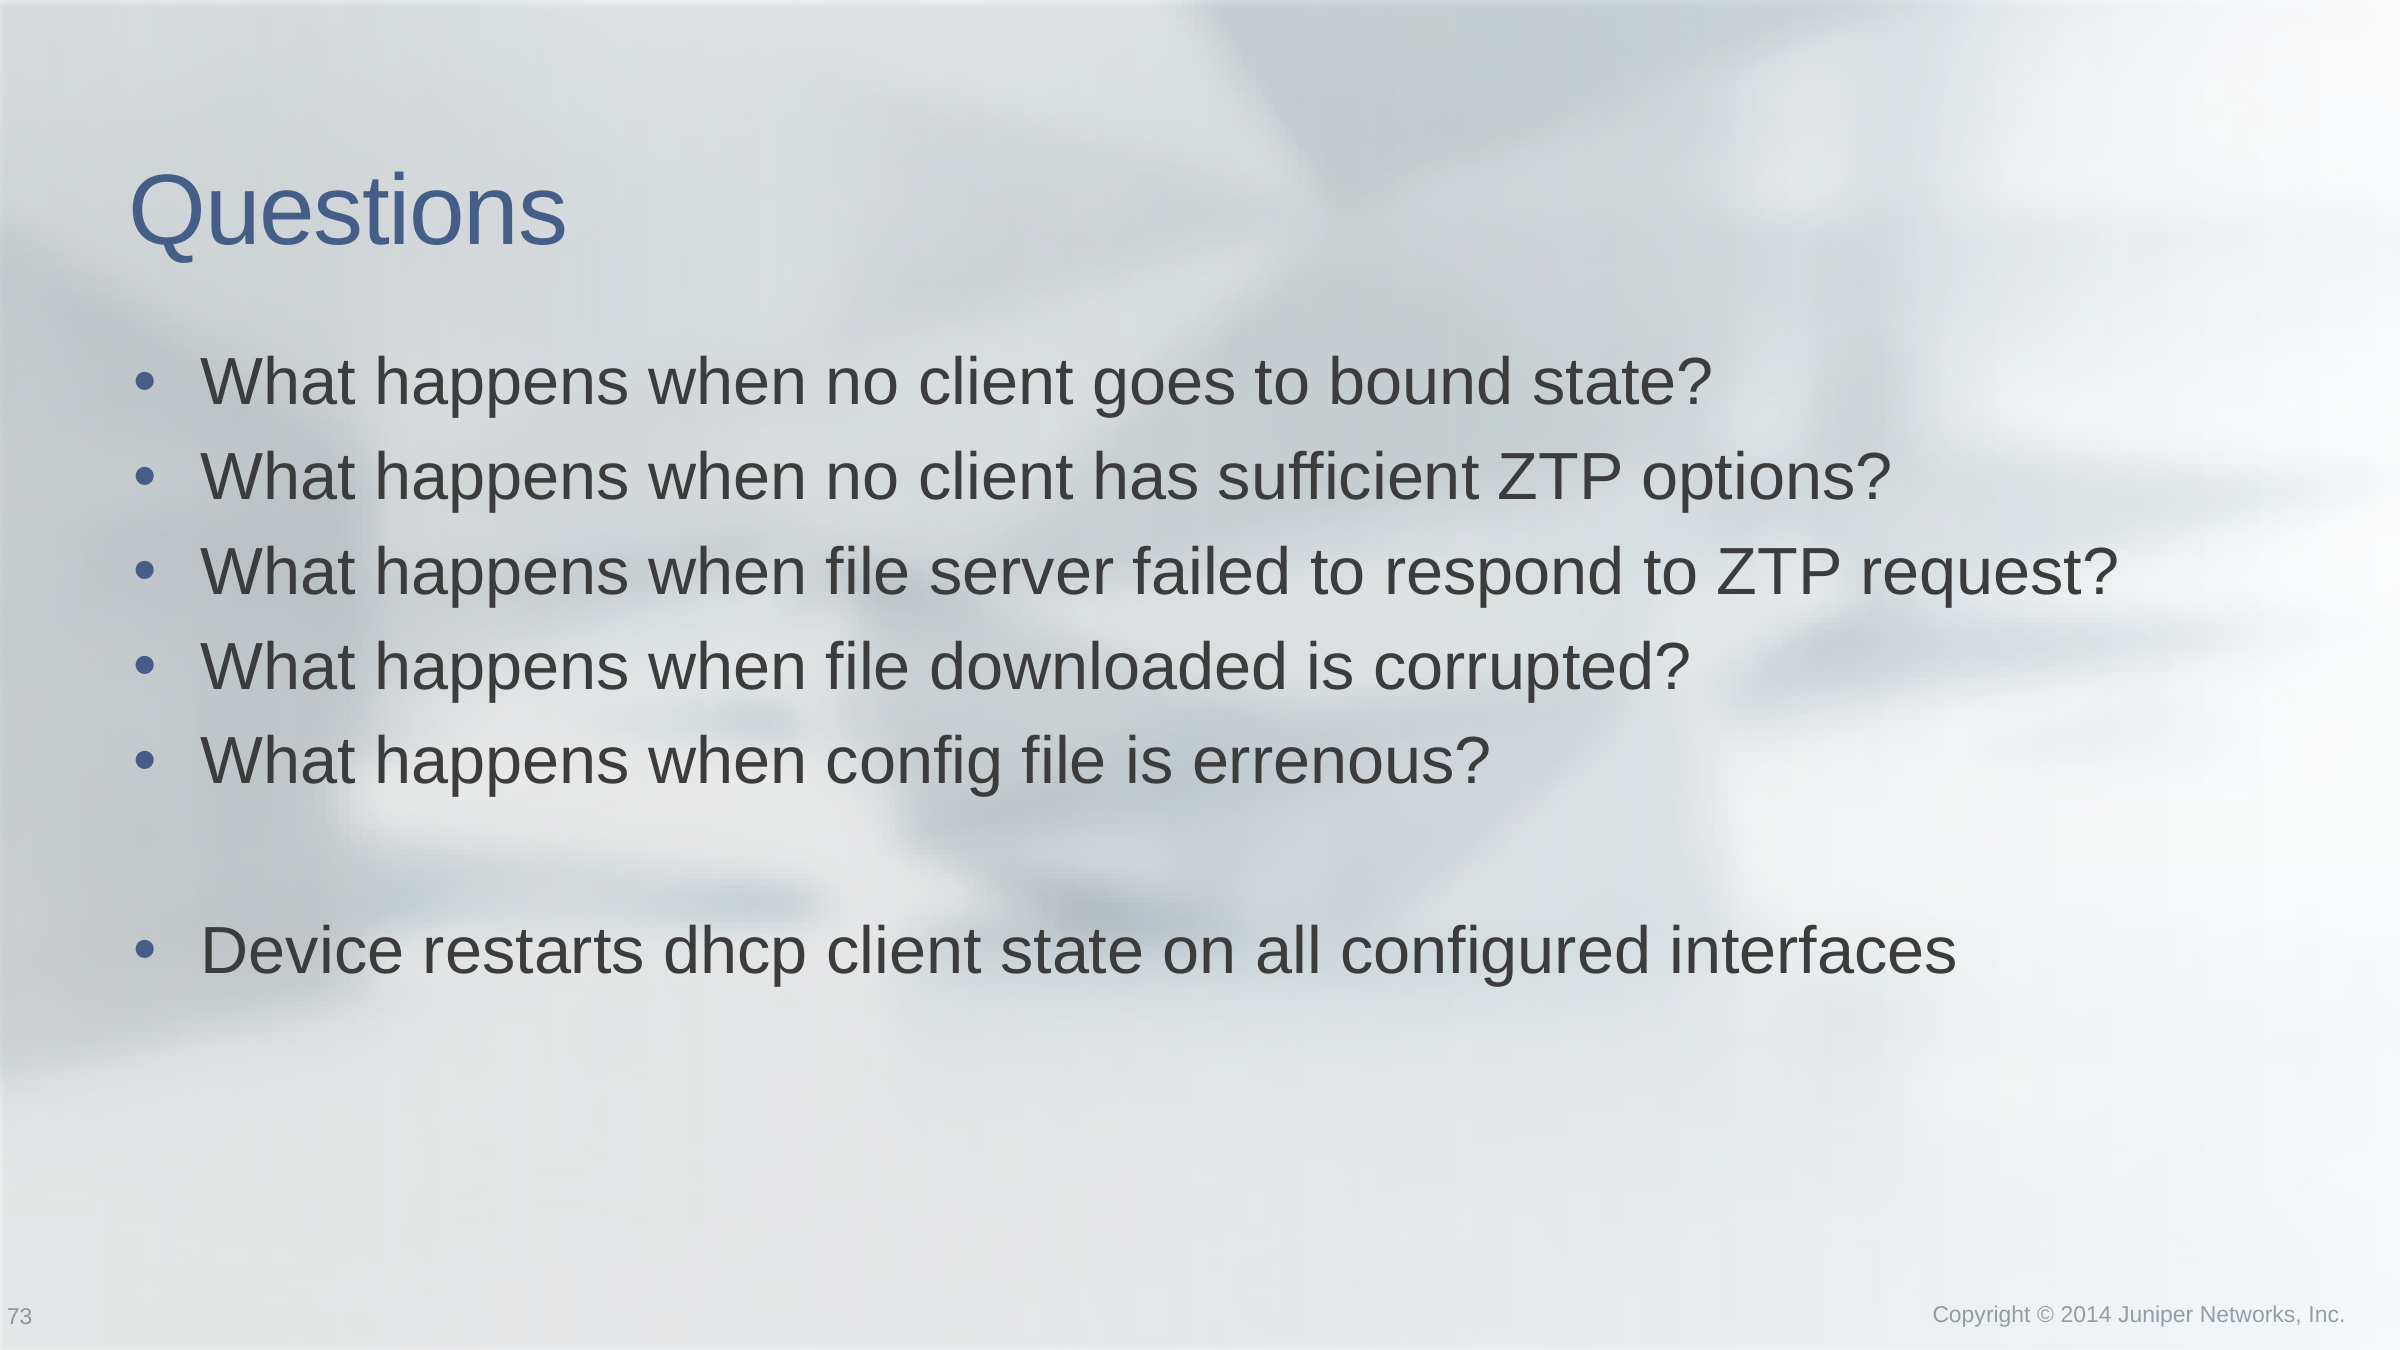

# Questions
What happens when no client goes to bound state?
What happens when no client has sufficient ZTP options?
What happens when file server failed to respond to ZTP request?
What happens when file downloaded is corrupted?
What happens when config file is errenous?

Device restarts dhcp client state on all configured interfaces